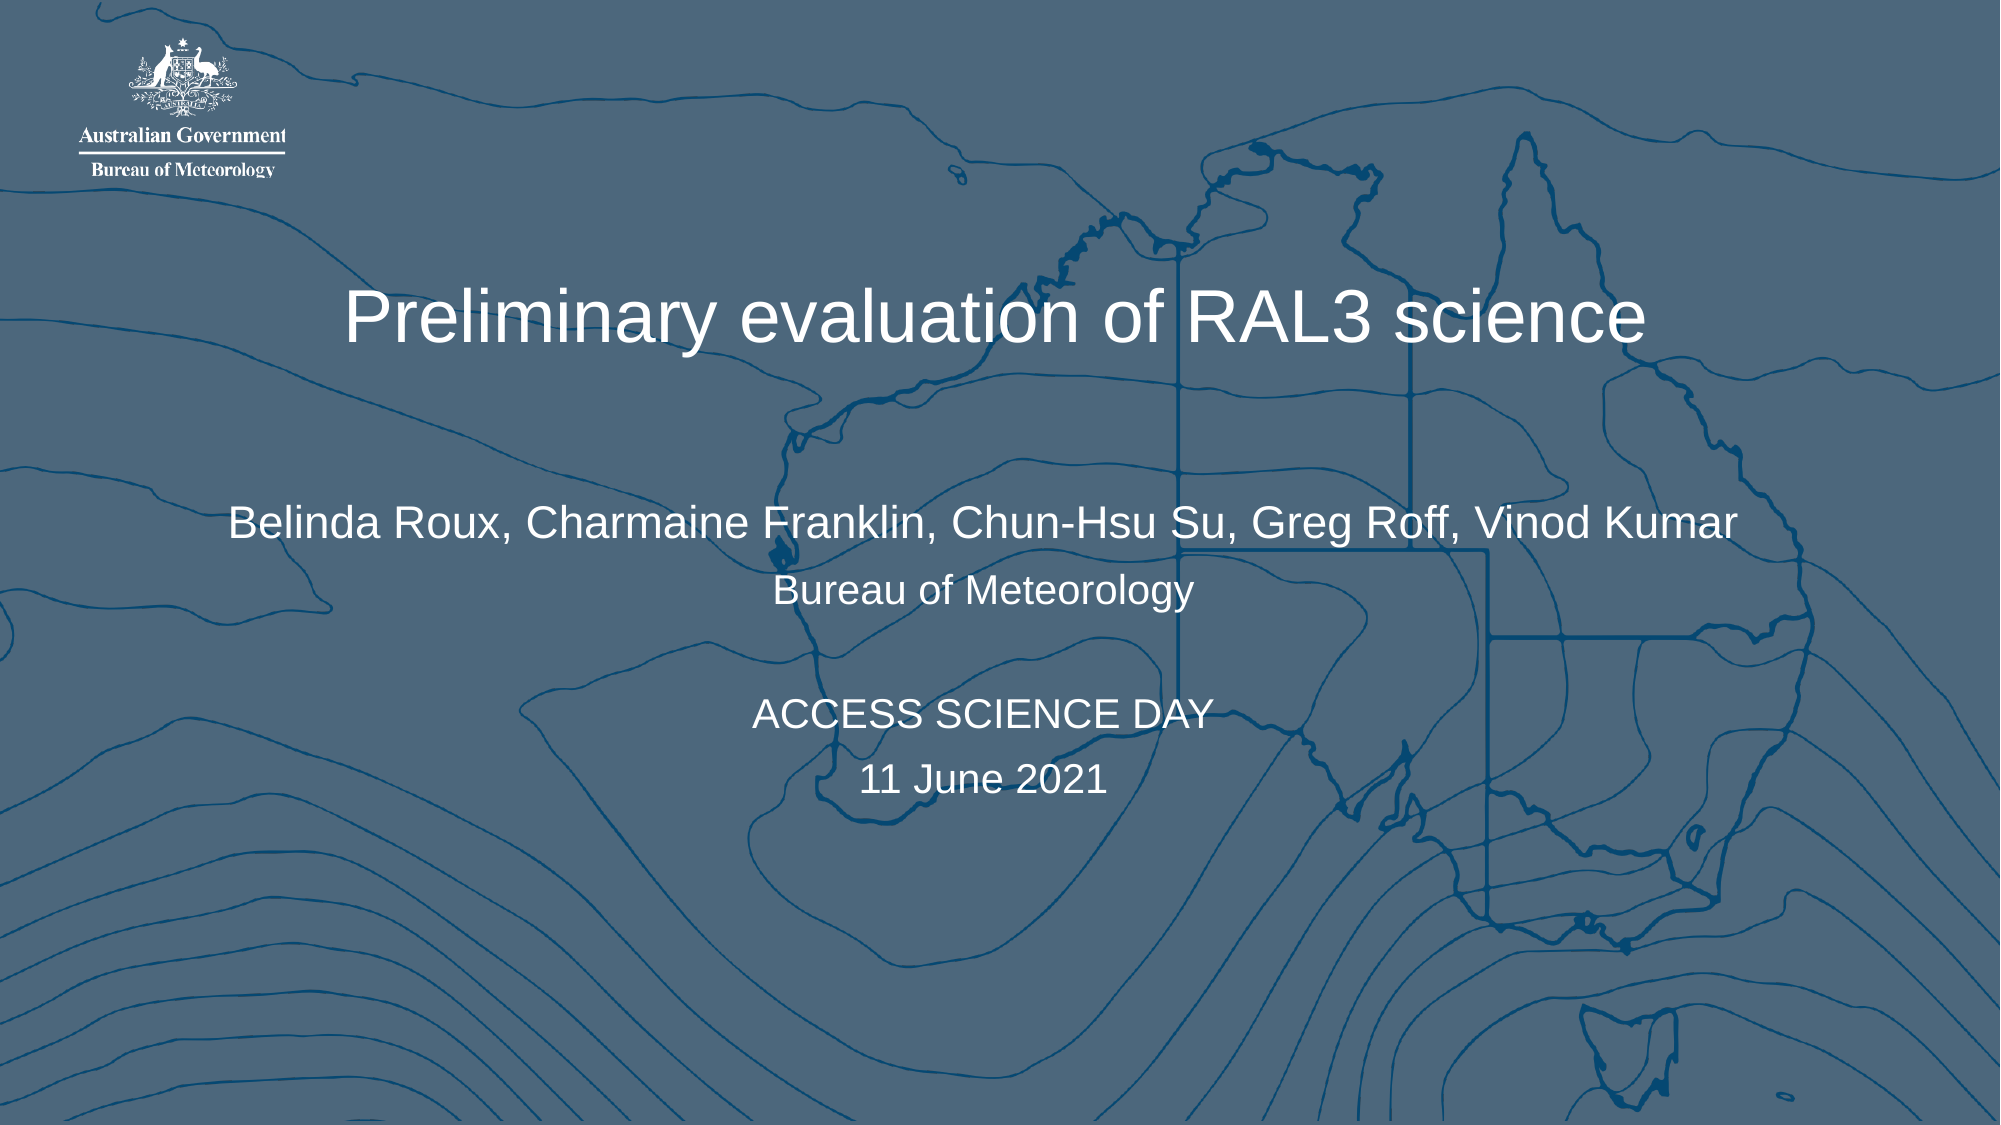

Preliminary evaluation of RAL3 science
Belinda Roux, Charmaine Franklin, Chun-Hsu Su, Greg Roff, Vinod Kumar
Bureau of Meteorology

ACCESS SCIENCE DAY
11 June 2021